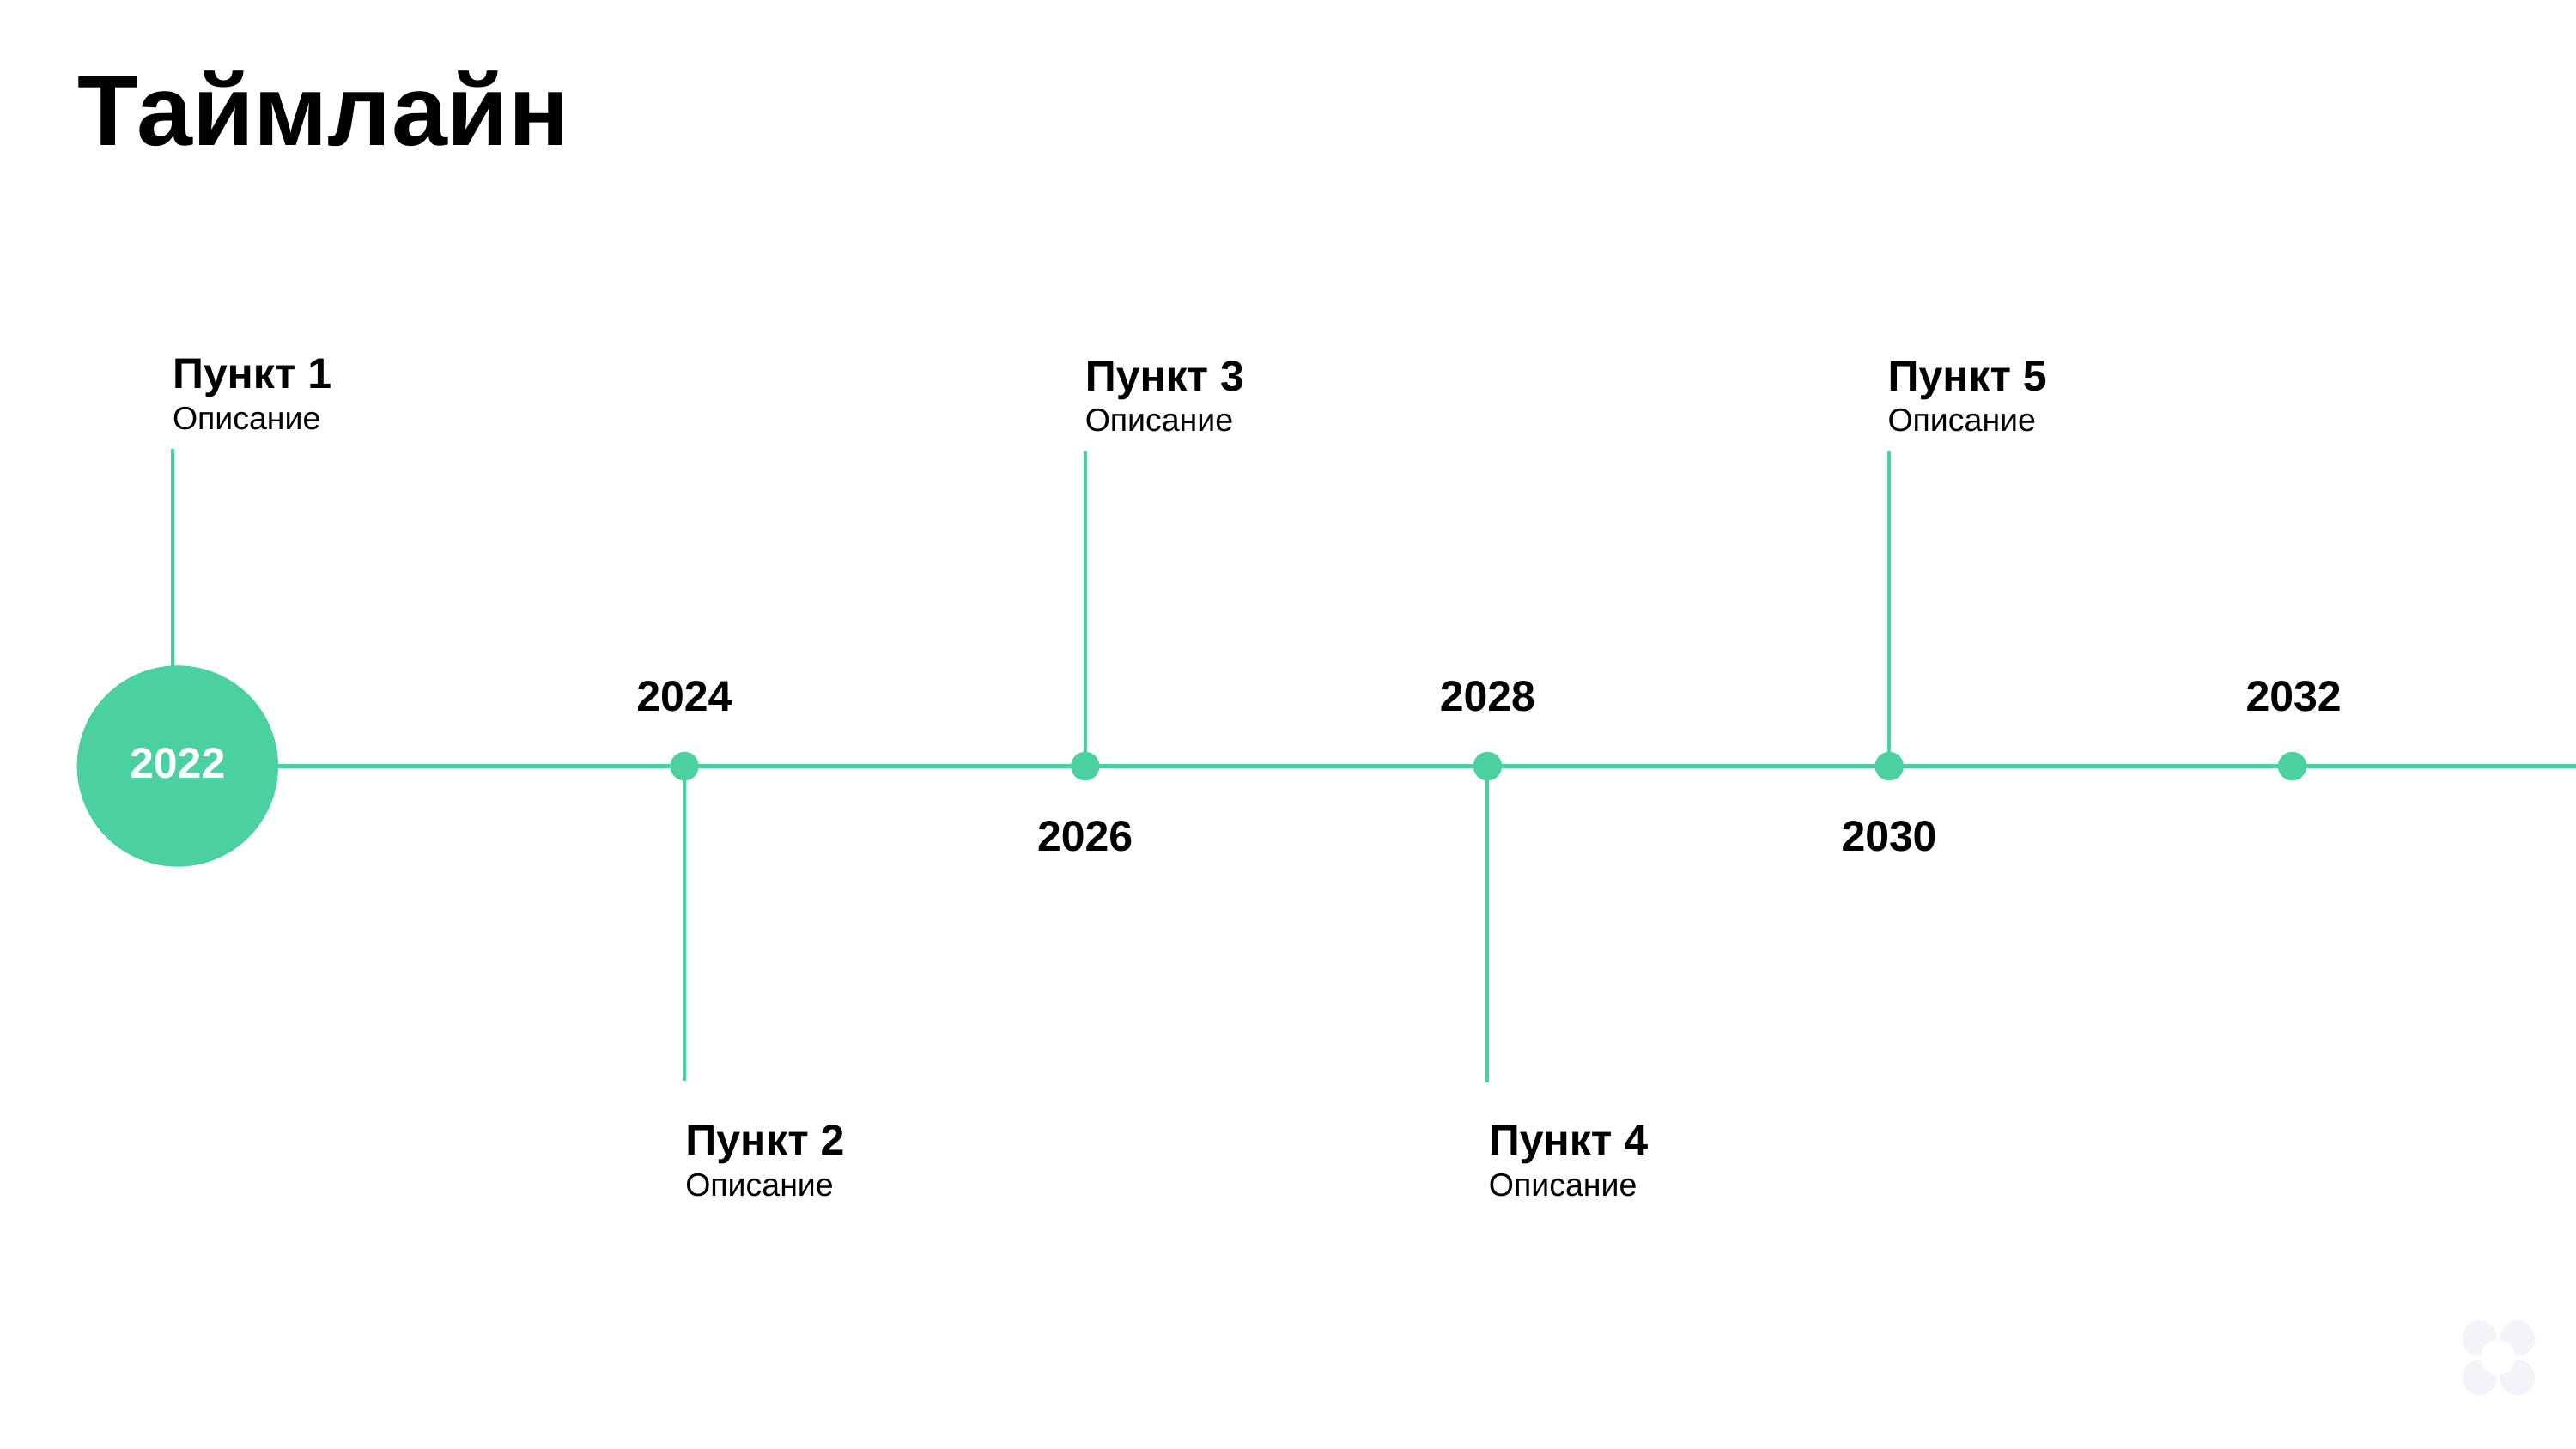

Таймлайн
Пункт 1
Описание
Пункт 3
Описание
Пункт 5
Описание
2028
2032
2024
2022

2030
2026
Пункт 2
Описание
Пункт 4
Описание